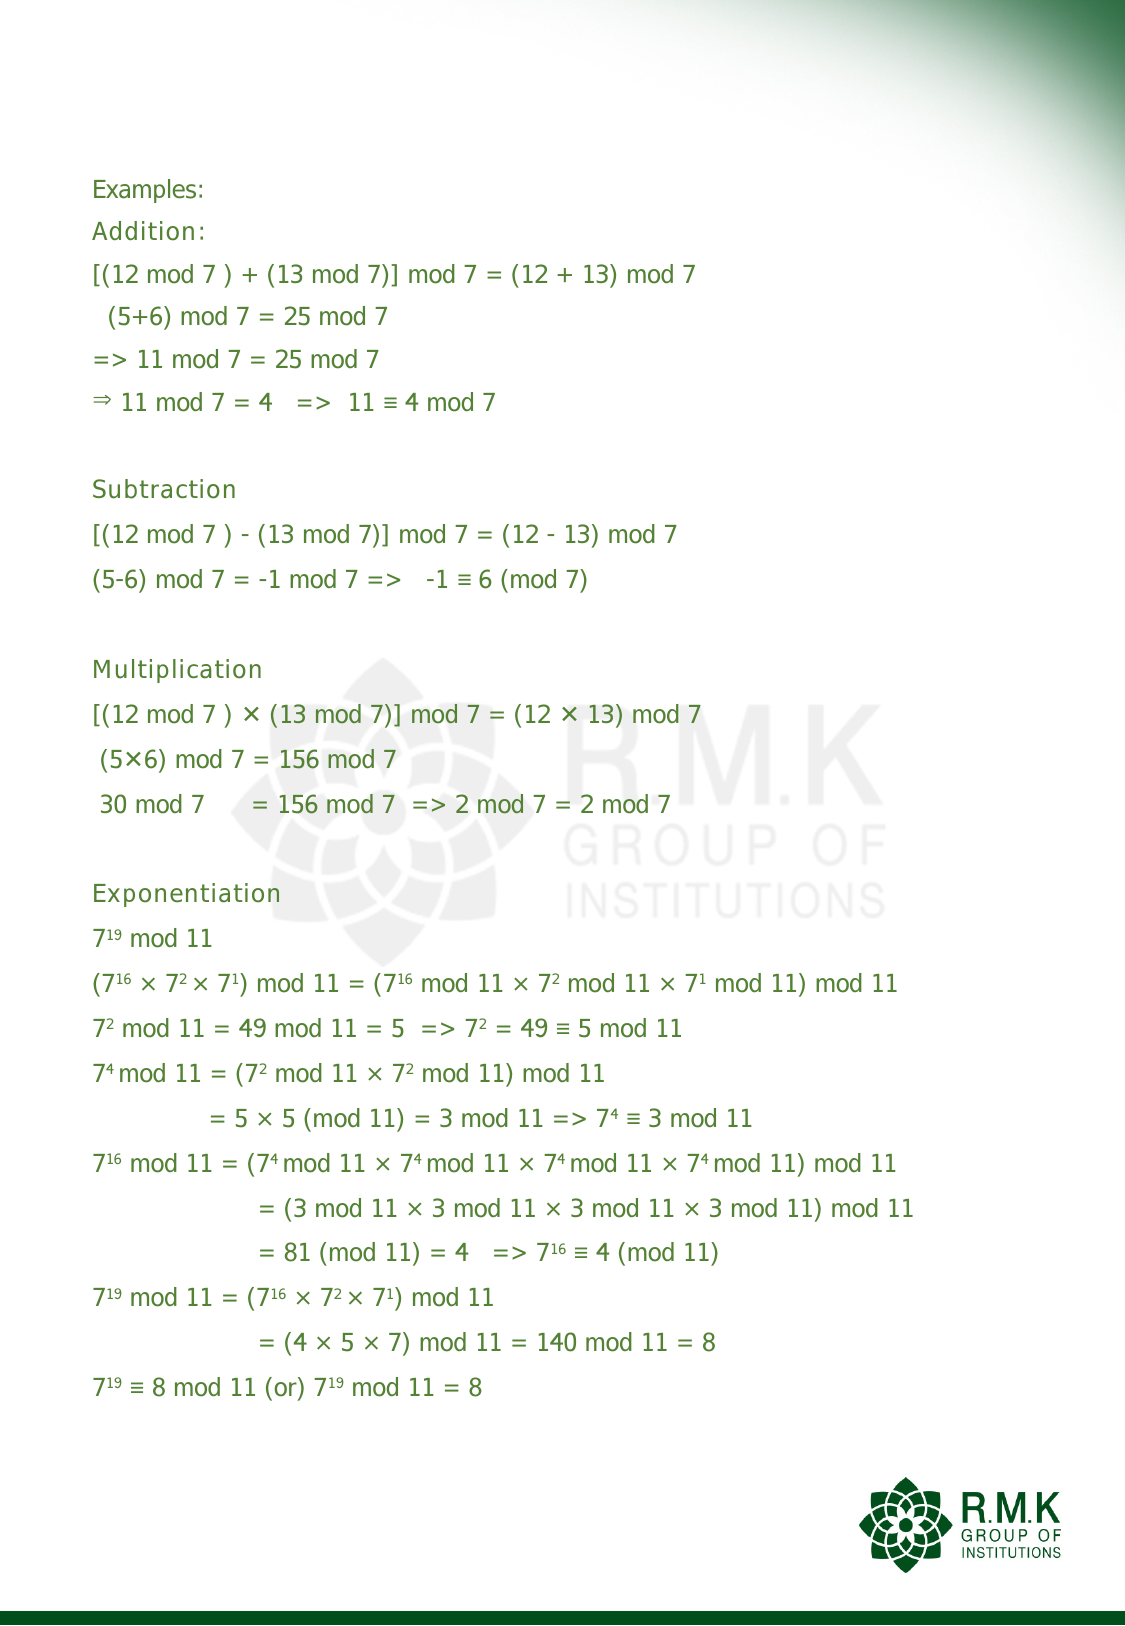

#
Examples:
Addition:
[(12 mod 7 ) + (13 mod 7)] mod 7 = (12 + 13) mod 7
  (5+6) mod 7 = 25 mod 7
=> 11 mod 7 = 25 mod 7
11 mod 7 = 4   =>  11 ≡ 4 mod 7

Subtraction
[(12 mod 7 ) - (13 mod 7)] mod 7 = (12 - 13) mod 7
(5-6) mod 7 = -1 mod 7 =>   -1 ≡ 6 (mod 7)

Multiplication
[(12 mod 7 ) ✕ (13 mod 7)] mod 7 = (12 ✕ 13) mod 7
 (5✕6) mod 7 = 156 mod 7
 30 mod 7      = 156 mod 7  => 2 mod 7 = 2 mod 7

Exponentiation
719 mod 11
(716 × 72 × 71) mod 11 = (716 mod 11 × 72 mod 11 × 71 mod 11) mod 11
72 mod 11 = 49 mod 11 = 5  => 72 = 49 ≡ 5 mod 11
74 mod 11 = (72 mod 11 × 72 mod 11) mod 11
               = 5 × 5 (mod 11) = 3 mod 11 => 74 ≡ 3 mod 11
716 mod 11 = (74 mod 11 × 74 mod 11 × 74 mod 11 × 74 mod 11) mod 11
	  = (3 mod 11 × 3 mod 11 × 3 mod 11 × 3 mod 11) mod 11
	  = 81 (mod 11) = 4   => 716 ≡ 4 (mod 11)
719 mod 11 = (716 × 72 × 71) mod 11
	  = (4 × 5 × 7) mod 11 = 140 mod 11 = 8
719 ≡ 8 mod 11 (or) 719 mod 11 = 8